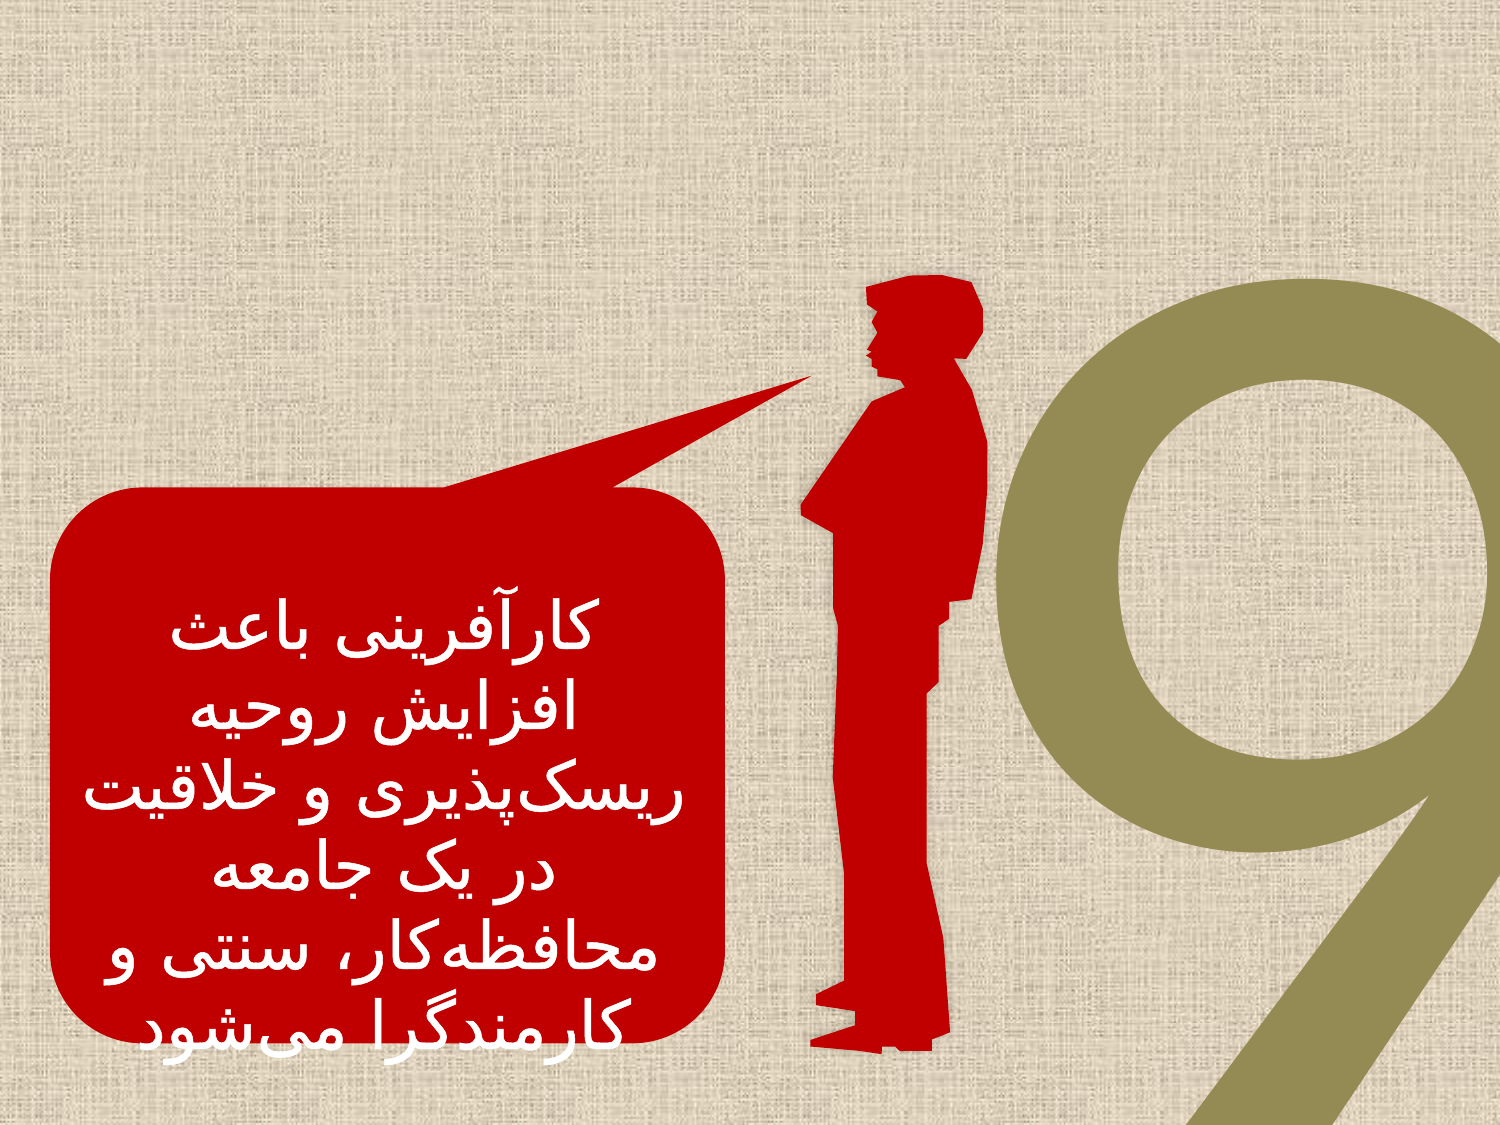

9

کارآفرینی باعث افزایش روحیه ریسک‌پذیری و خلاقیت در یک جامعه محافظه‌کار، سنتی و کارمندگرا می‌شود